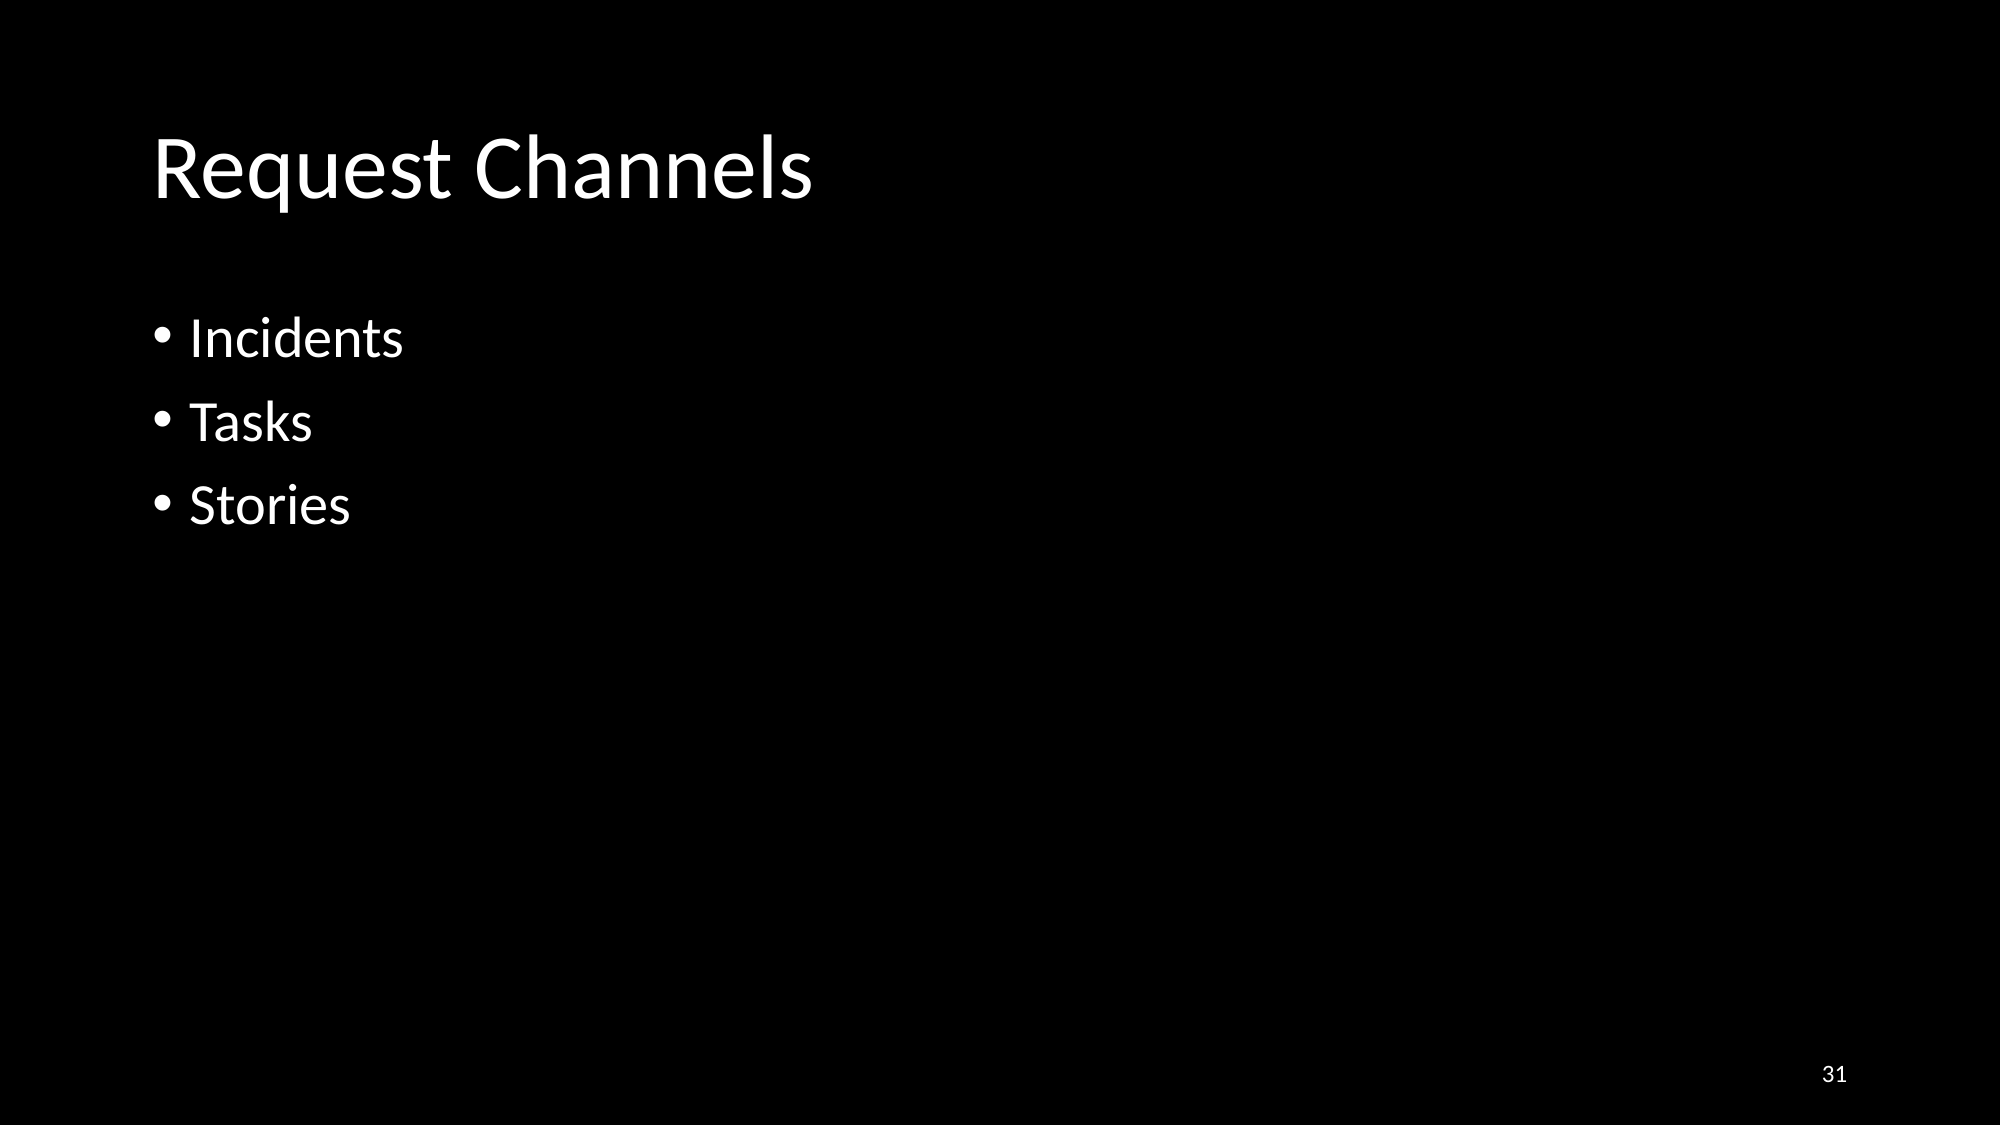

# Request Channels
Incidents
Tasks
Stories
31